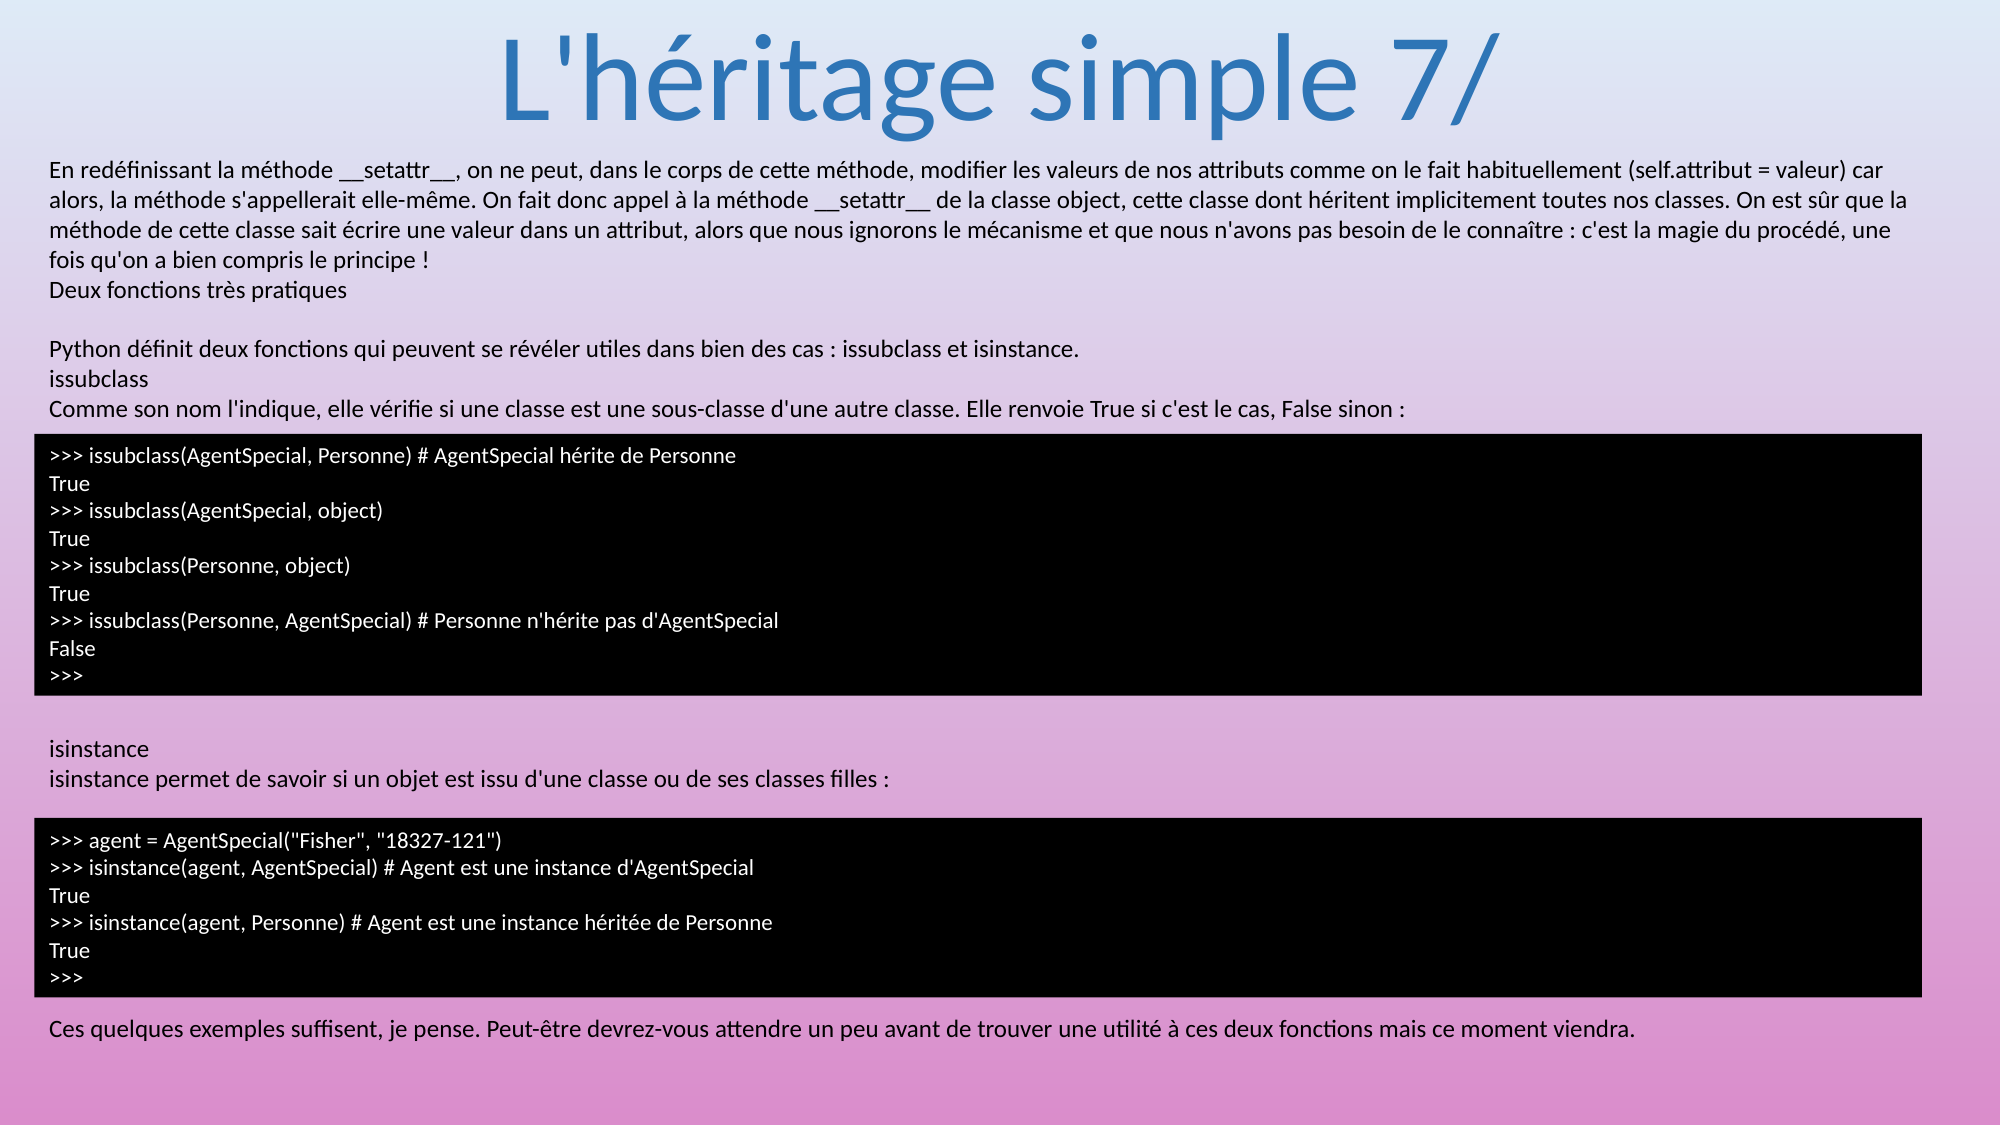

# L'héritage simple 7/

En redéfinissant la méthode __setattr__, on ne peut, dans le corps de cette méthode, modifier les valeurs de nos attributs comme on le fait habituellement (self.attribut = valeur) car alors, la méthode s'appellerait elle-même. On fait donc appel à la méthode __setattr__ de la classe object, cette classe dont héritent implicitement toutes nos classes. On est sûr que la méthode de cette classe sait écrire une valeur dans un attribut, alors que nous ignorons le mécanisme et que nous n'avons pas besoin de le connaître : c'est la magie du procédé, une fois qu'on a bien compris le principe !
Deux fonctions très pratiques

Python définit deux fonctions qui peuvent se révéler utiles dans bien des cas : issubclass et isinstance.
issubclass
Comme son nom l'indique, elle vérifie si une classe est une sous-classe d'une autre classe. Elle renvoie True si c'est le cas, False sinon :
>>> issubclass(AgentSpecial, Personne) # AgentSpecial hérite de Personne
True
>>> issubclass(AgentSpecial, object)
True
>>> issubclass(Personne, object)
True
>>> issubclass(Personne, AgentSpecial) # Personne n'hérite pas d'AgentSpecial
False
>>>
isinstance
isinstance permet de savoir si un objet est issu d'une classe ou de ses classes filles :
>>> agent = AgentSpecial("Fisher", "18327-121")
>>> isinstance(agent, AgentSpecial) # Agent est une instance d'AgentSpecial
True
>>> isinstance(agent, Personne) # Agent est une instance héritée de Personne
True
>>>
Ces quelques exemples suffisent, je pense. Peut-être devrez-vous attendre un peu avant de trouver une utilité à ces deux fonctions mais ce moment viendra.

370